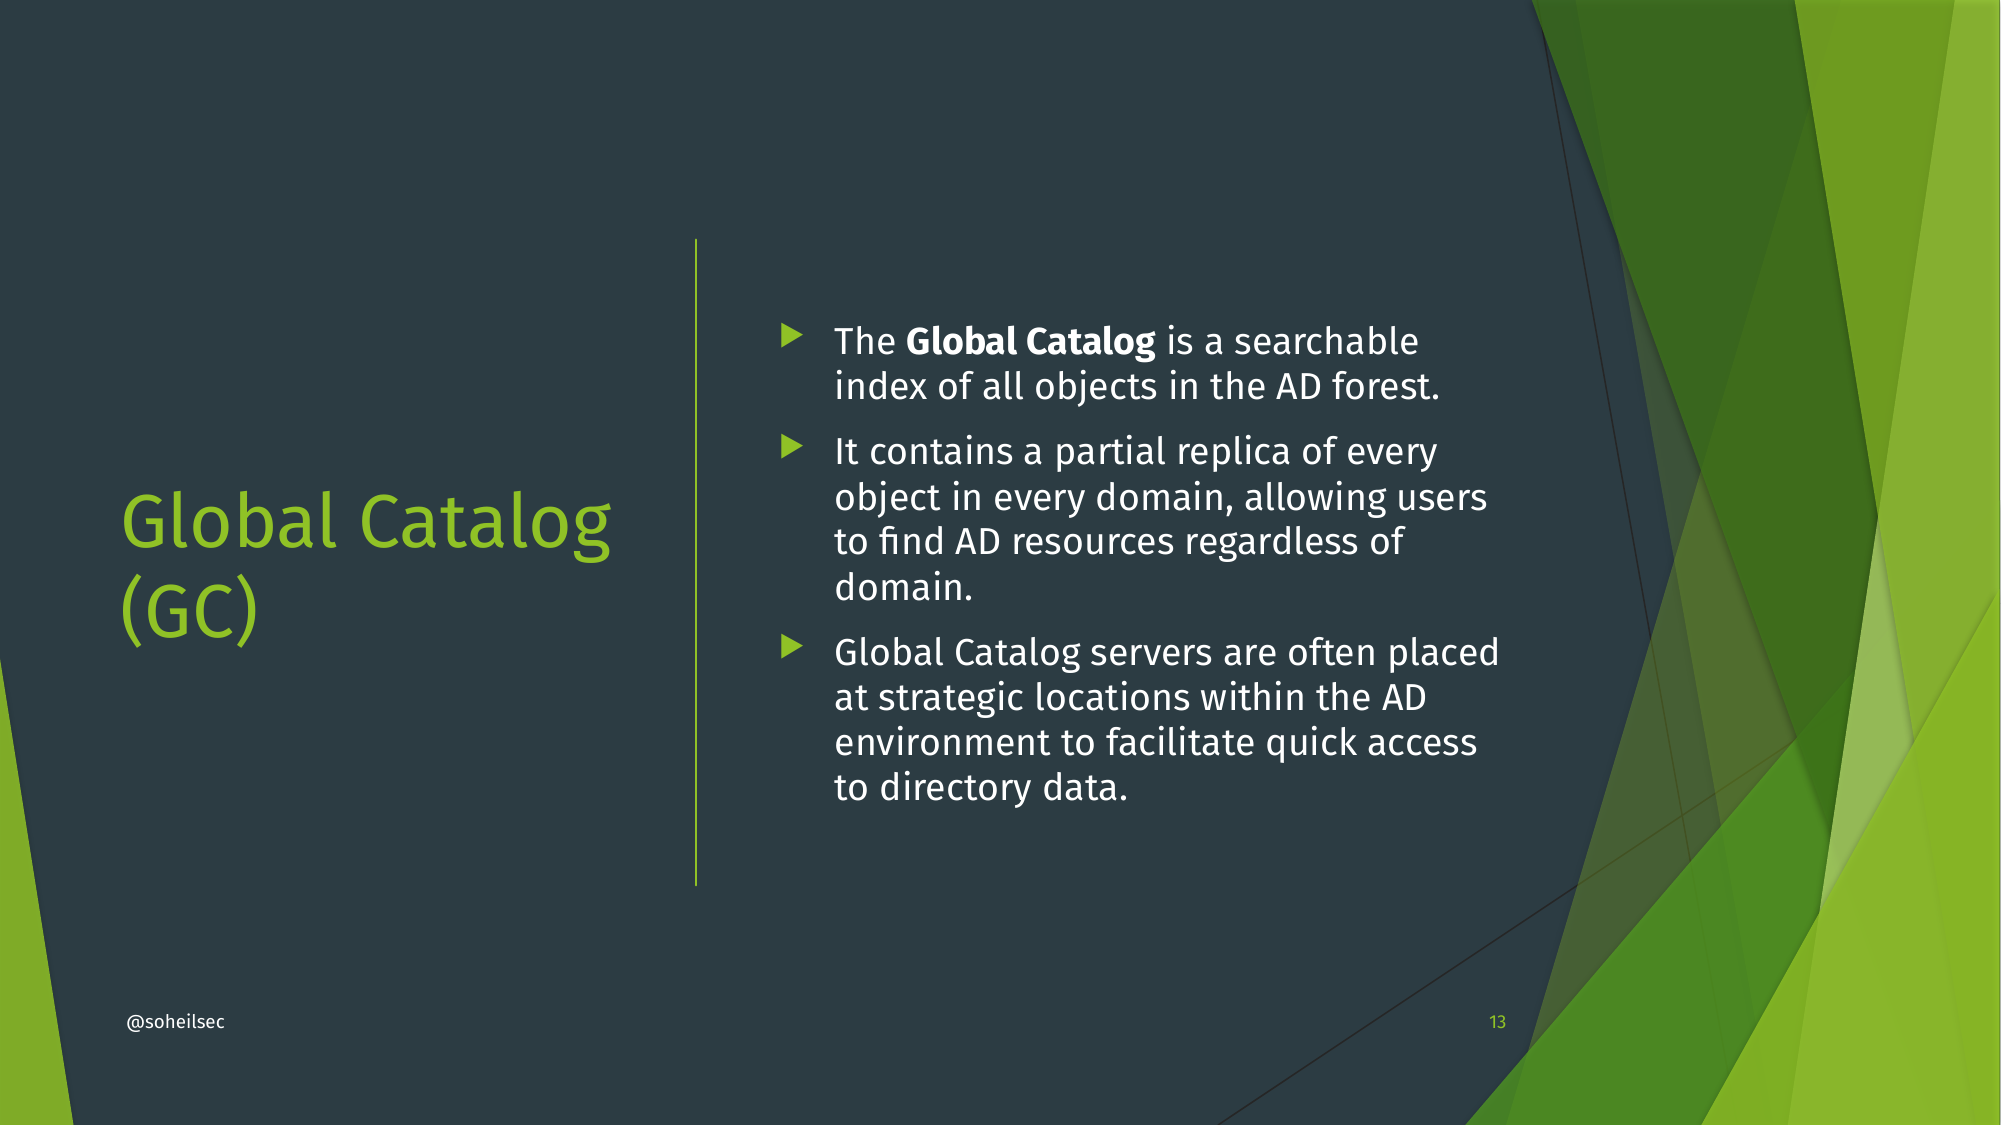

# Global Catalog (GC)
The Global Catalog is a searchable index of all objects in the AD forest.
It contains a partial replica of every object in every domain, allowing users to find AD resources regardless of domain.
Global Catalog servers are often placed at strategic locations within the AD environment to facilitate quick access to directory data.
@soheilsec
13